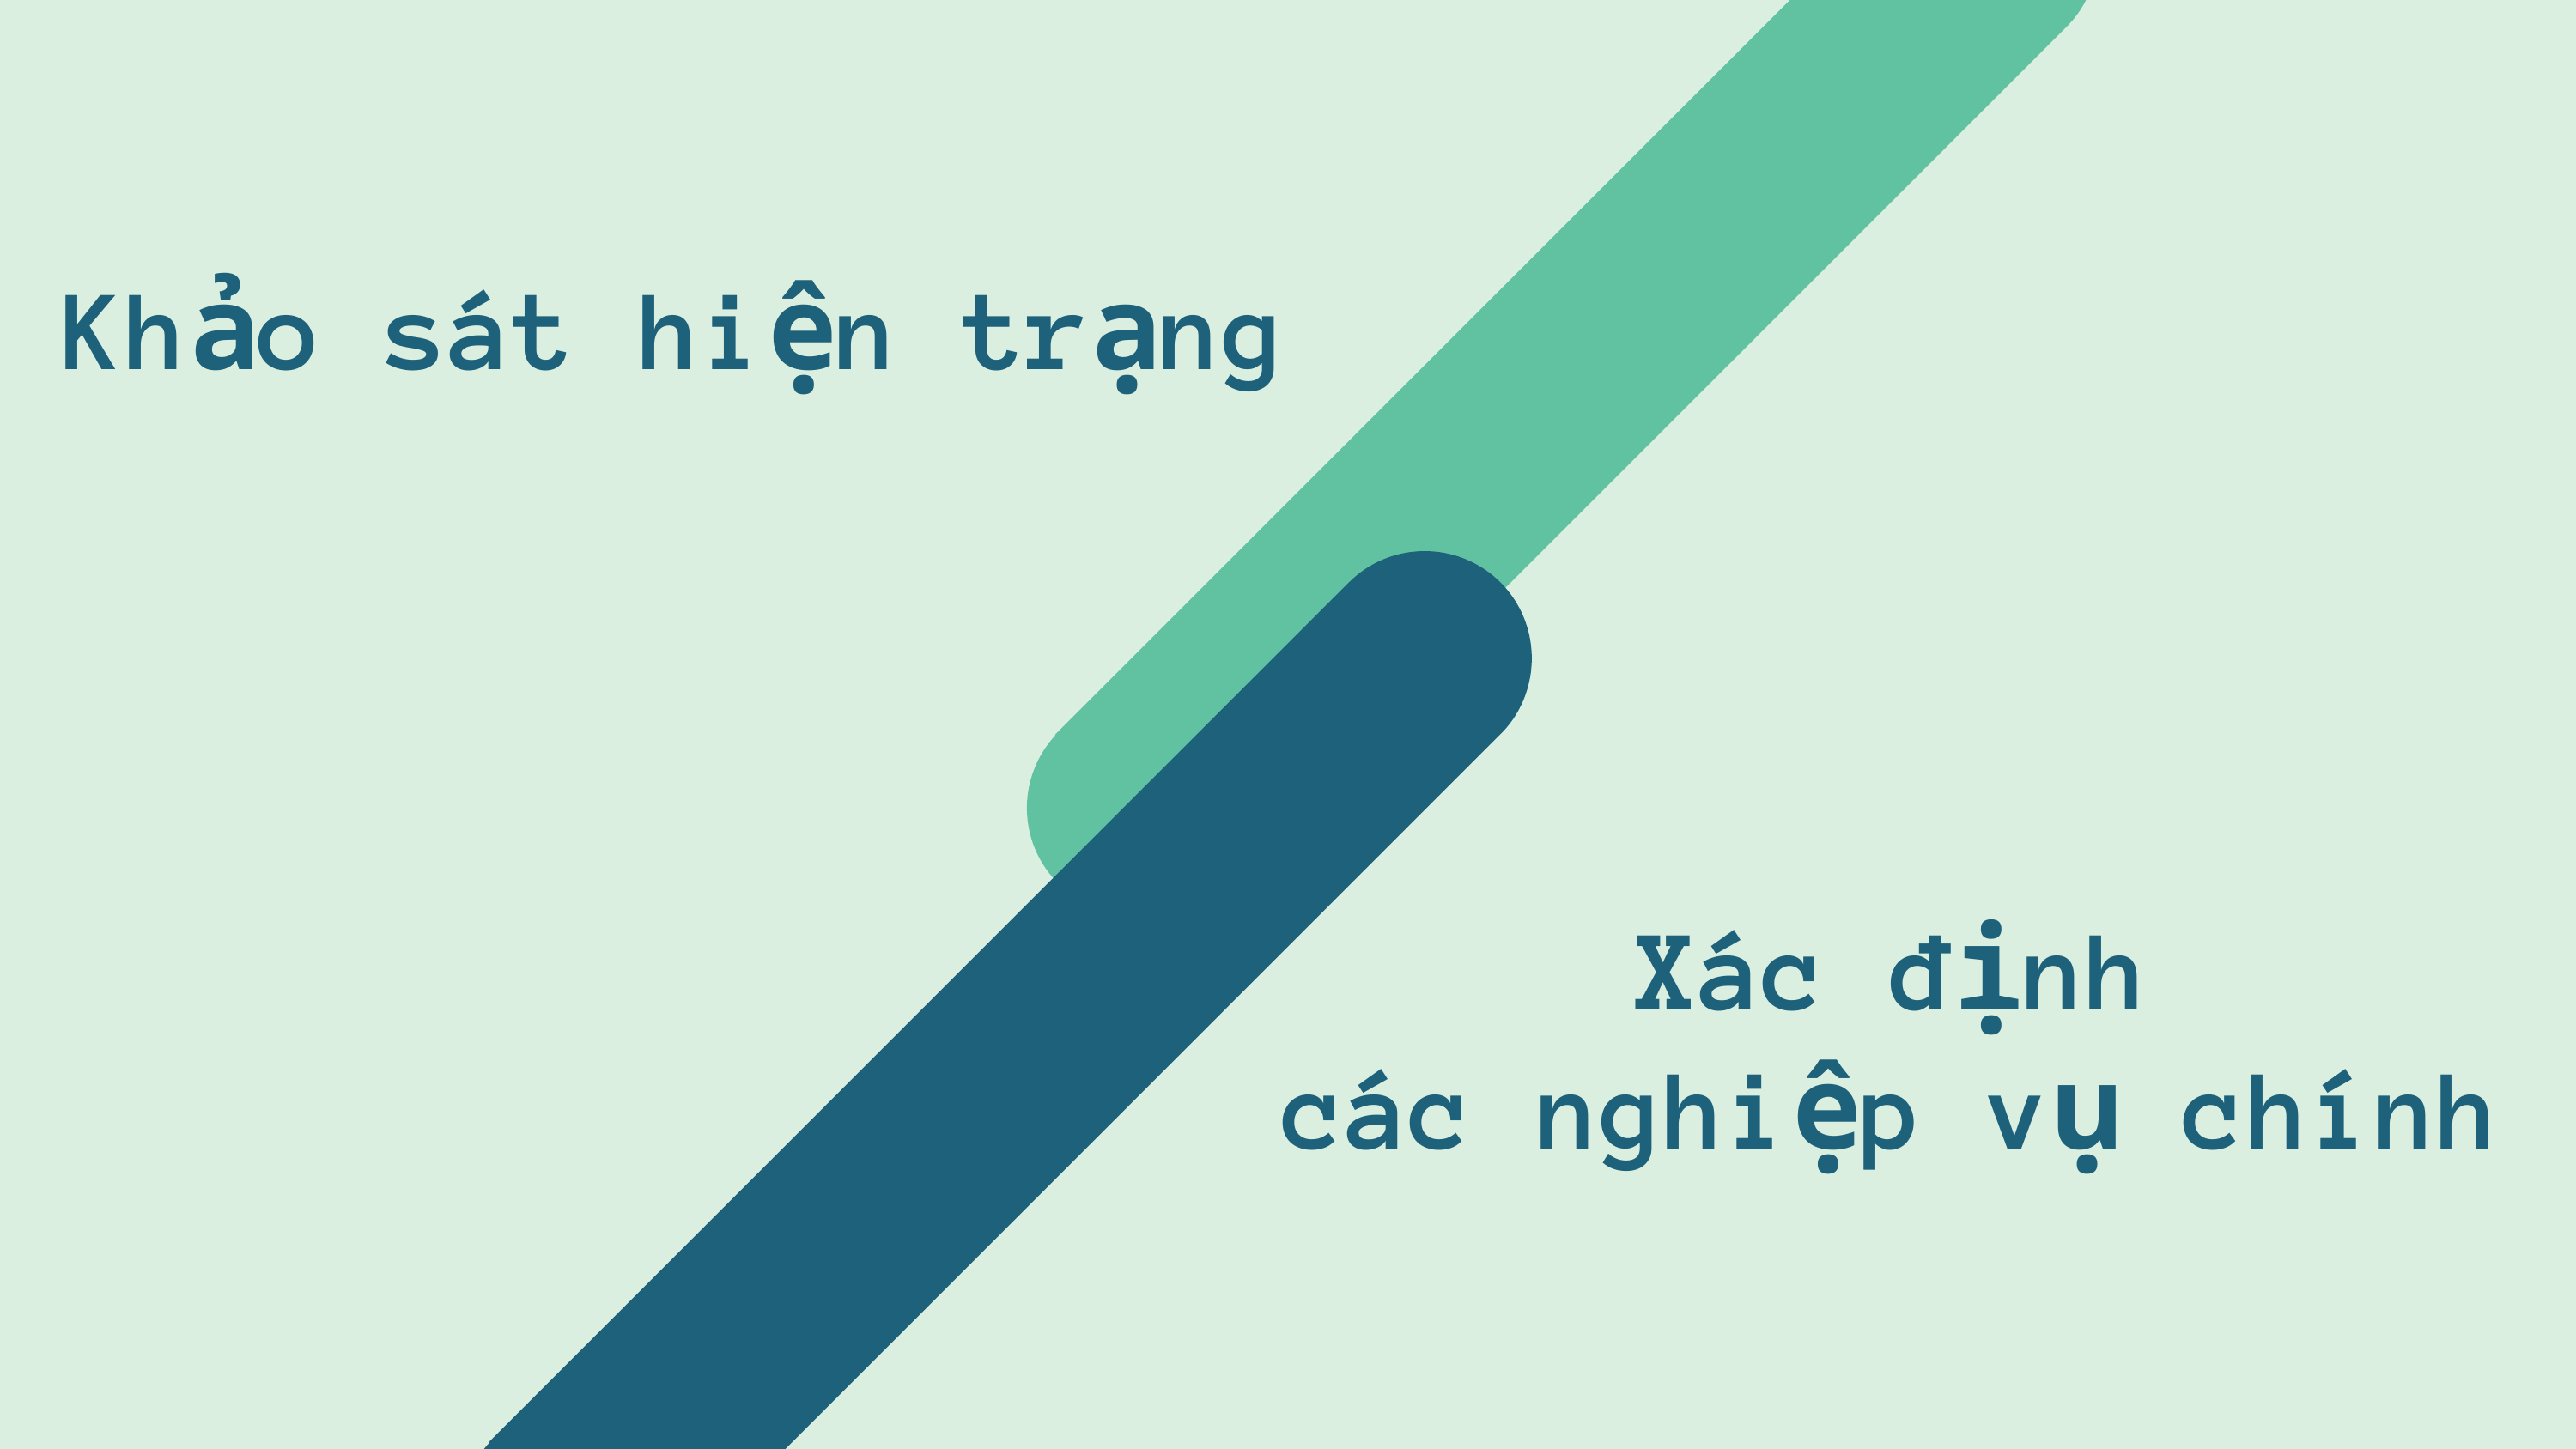

Khảo sát hiện trạng
Xác định
các nghiệp vụ chính